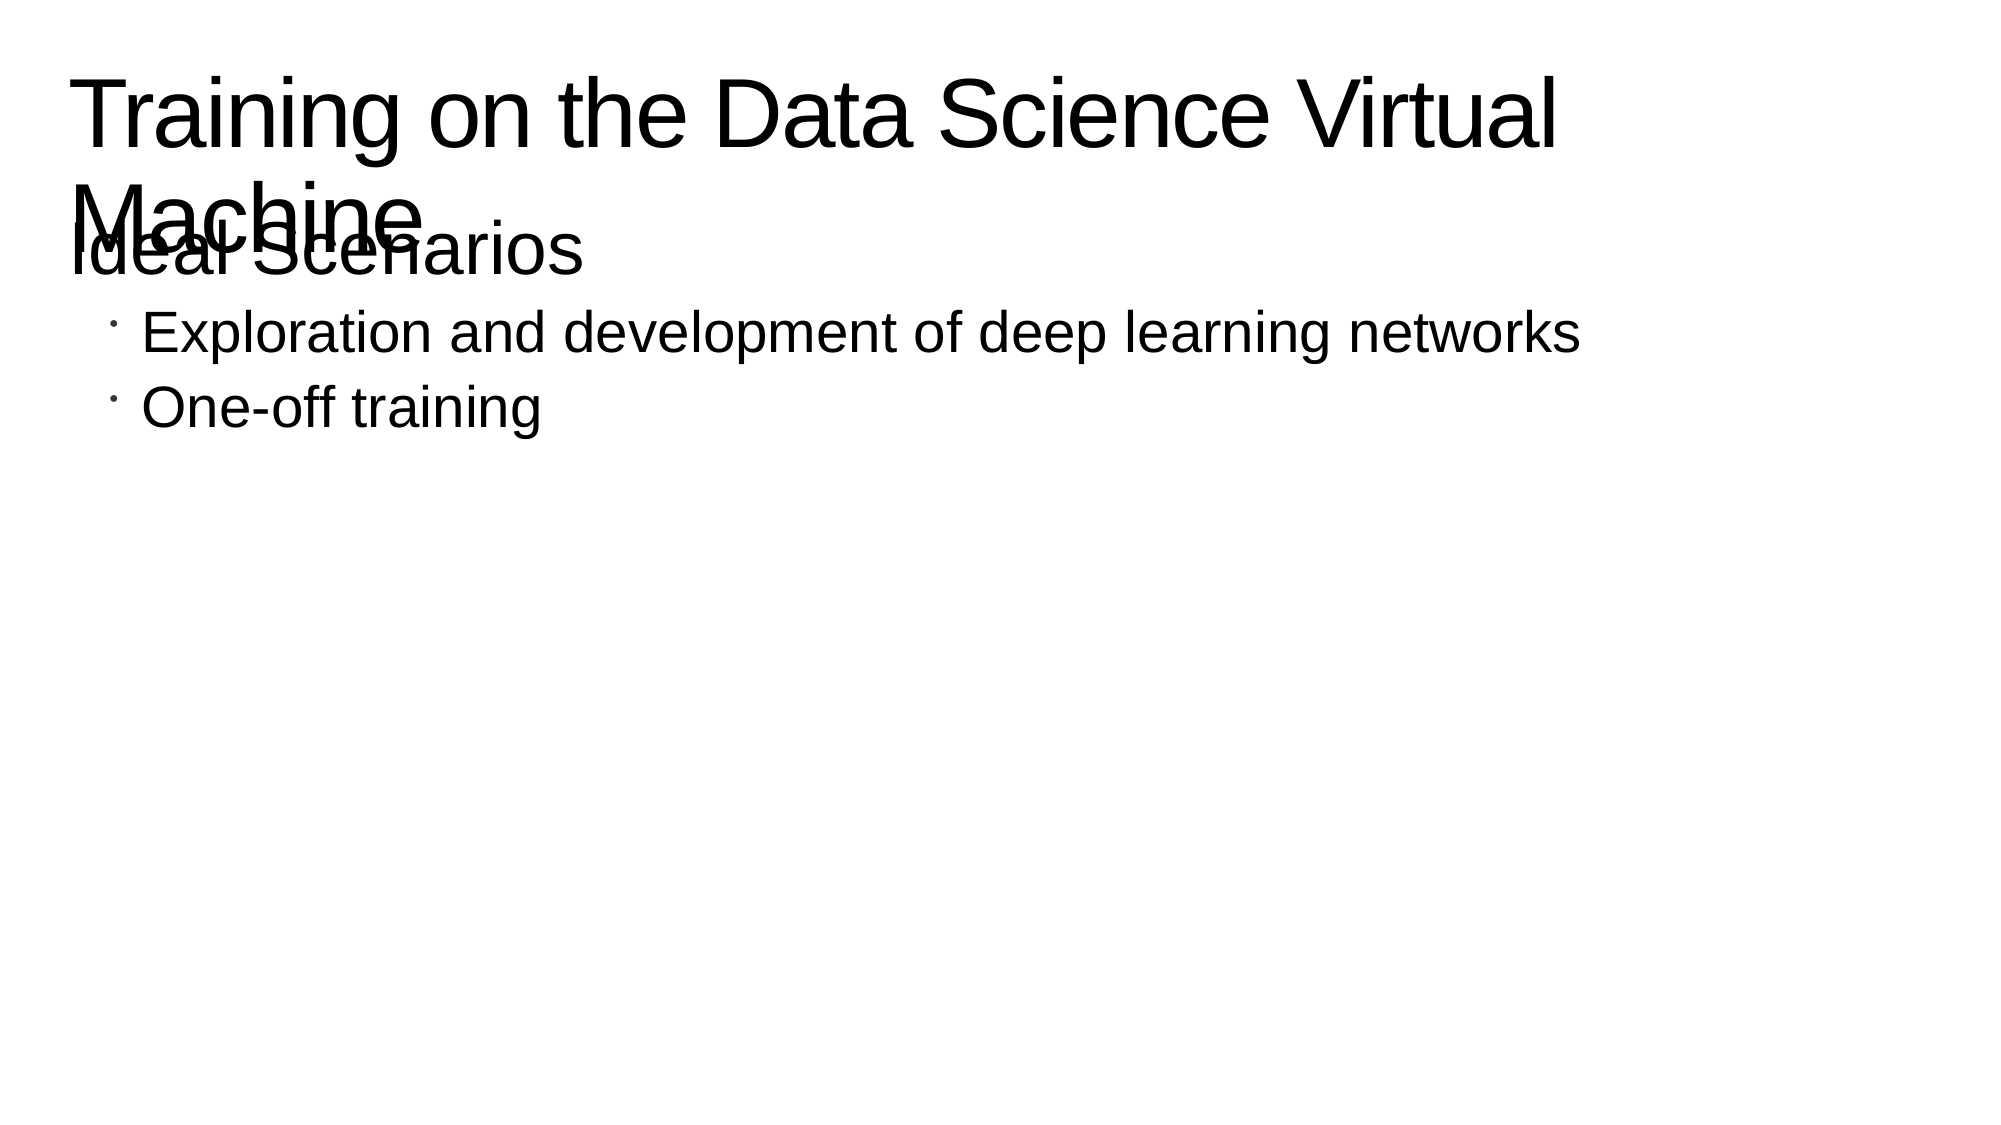

# Training on the Data Science Virtual Machine
Ideal Scenarios
Exploration and development of deep learning networks
One-off training